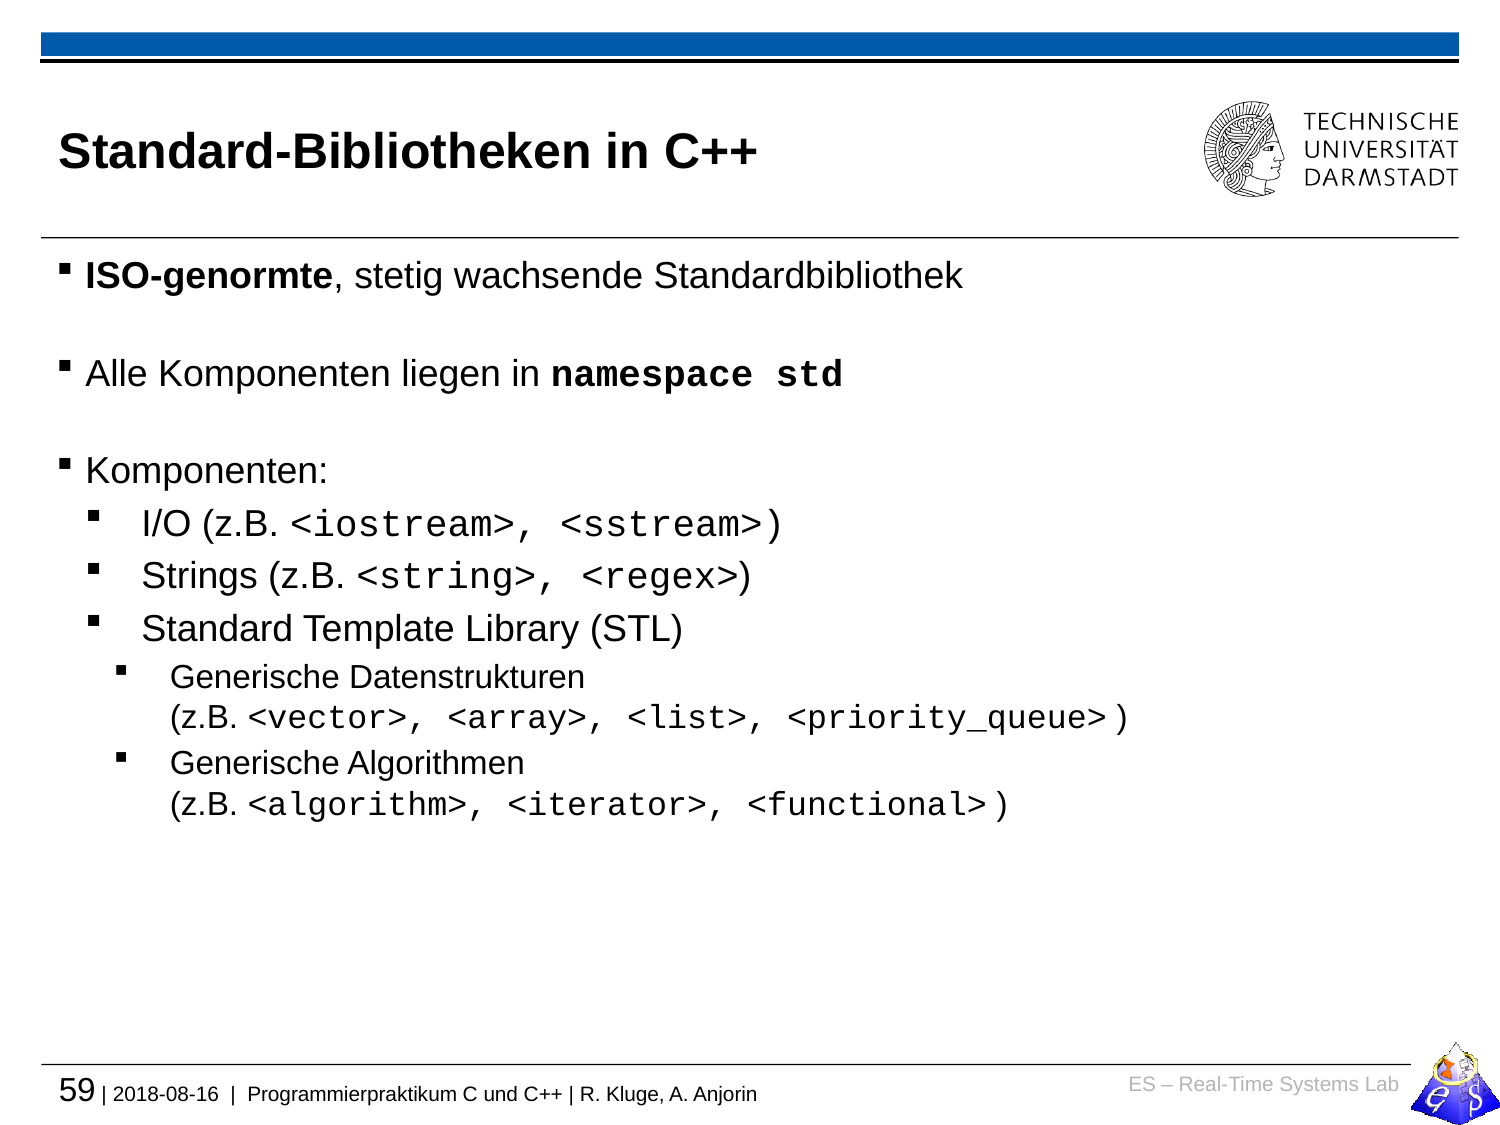

# Standard-Bibliotheken in C++
ISO-genormte, stetig wachsende Standardbibliothek
Alle Komponenten liegen in namespace std
Komponenten:
I/O (z.B. <iostream>, <sstream>)
Strings (z.B. <string>, <regex>)
Standard Template Library (STL)
Generische Datenstrukturen
(z.B. <vector>, <array>, <list>, <priority_queue> )
Generische Algorithmen
(z.B. <algorithm>, <iterator>, <functional> )